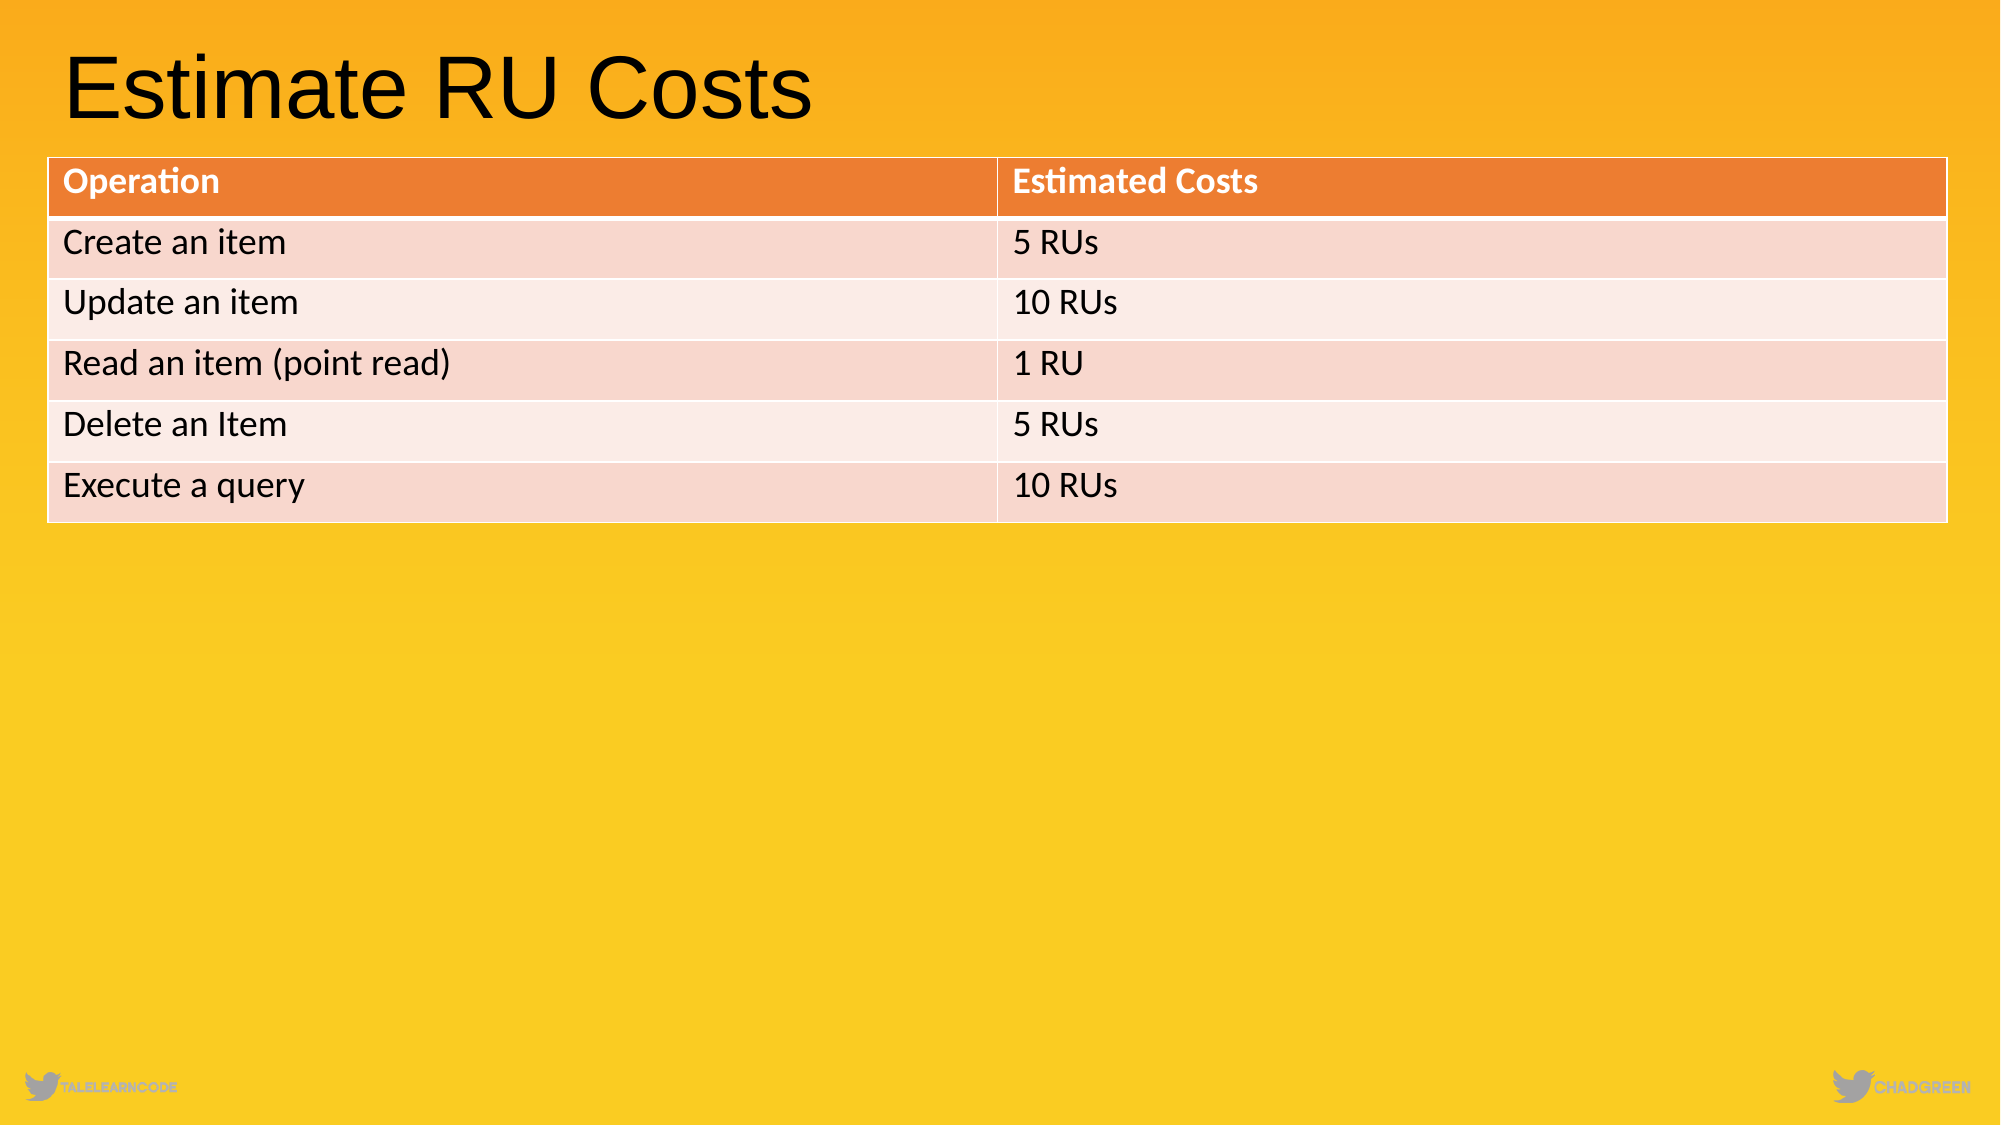

# Estimate RU Costs
| Operation | Estimated Costs |
| --- | --- |
| Create an item | 5 RUs |
| Update an item | 10 RUs |
| Read an item (point read) | 1 RU |
| Delete an Item | 5 RUs |
| Execute a query | 10 RUs |